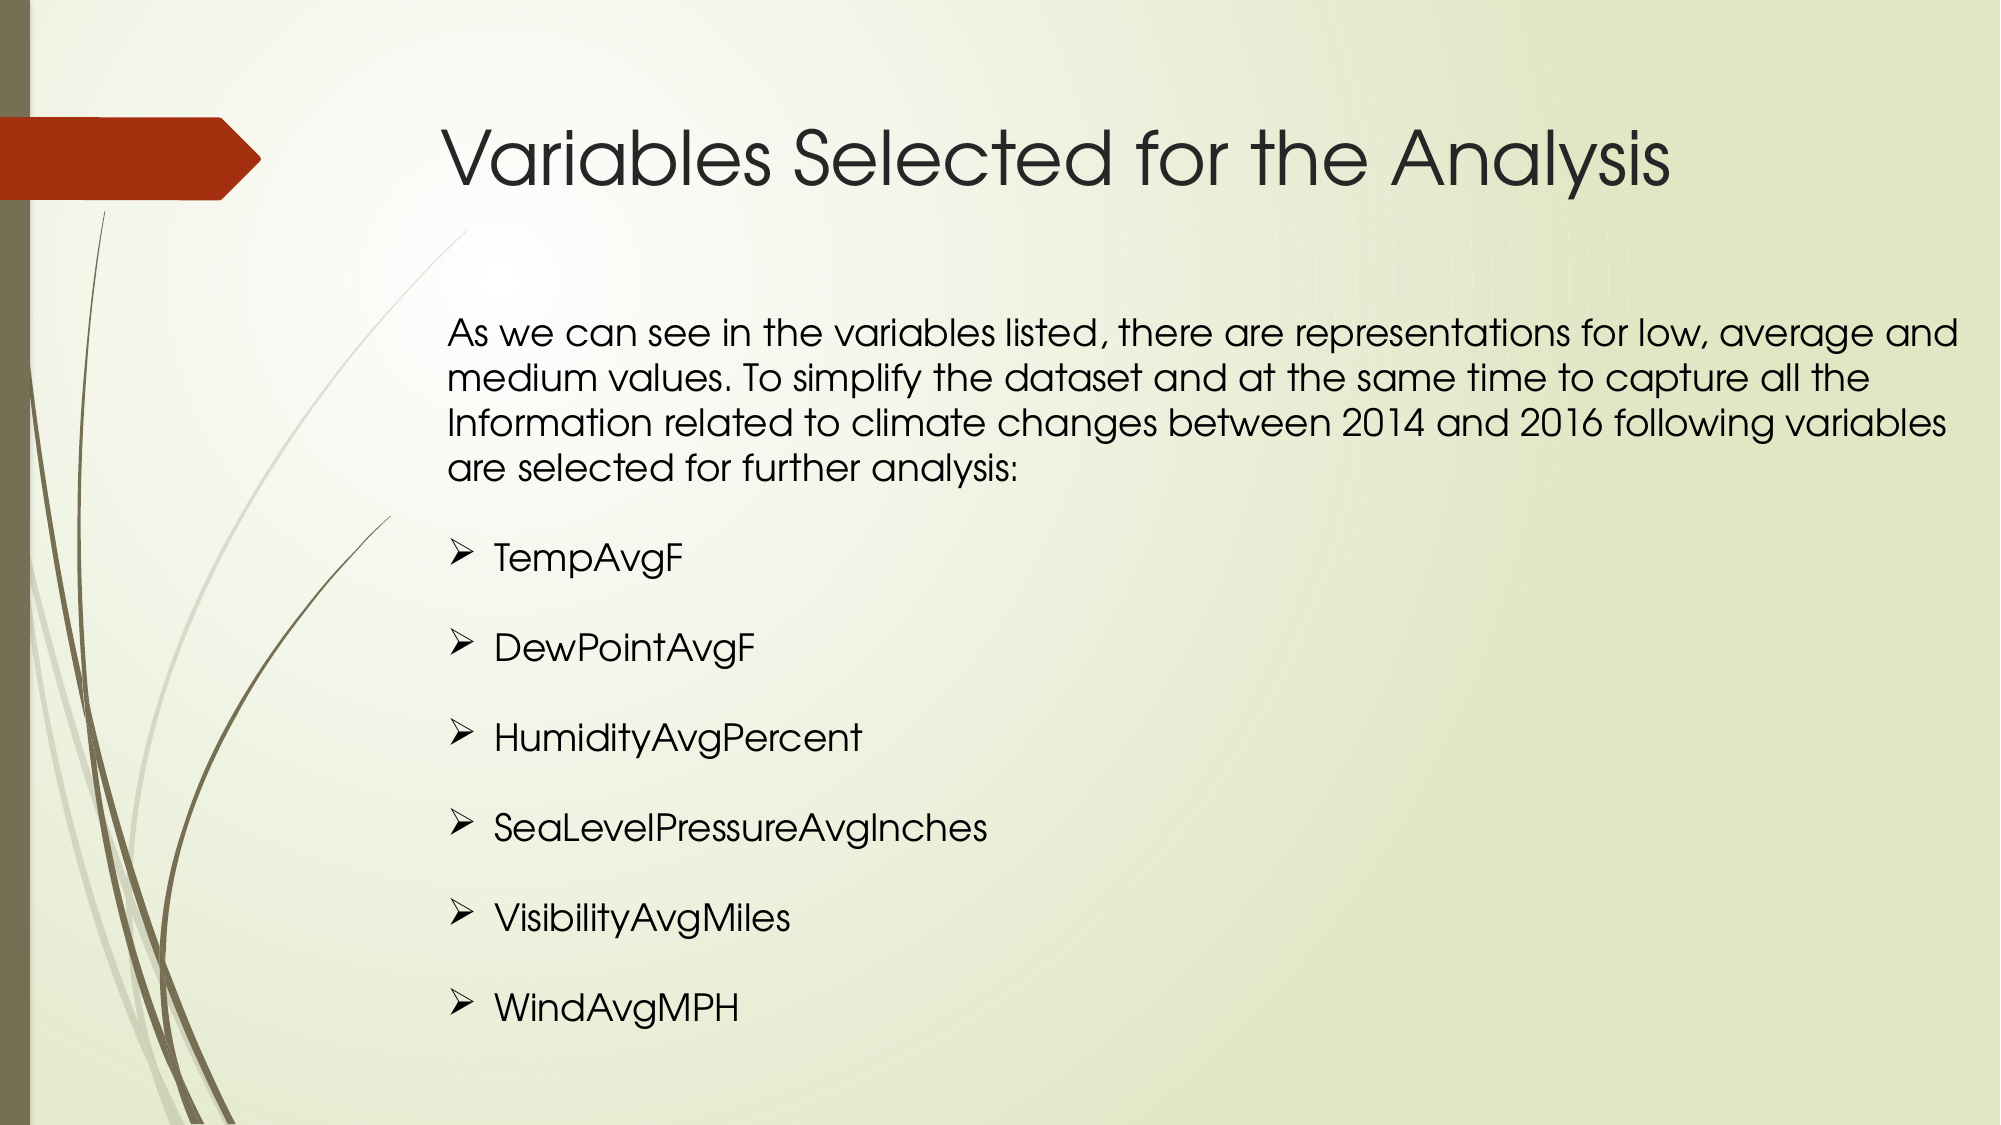

# Variables Selected for the Analysis
As we can see in the variables listed, there are representations for low, average and
medium values. To simplify the dataset and at the same time to capture all the
Information related to climate changes between 2014 and 2016 following variables
are selected for further analysis:

TempAvgF

DewPointAvgF

HumidityAvgPercent

SeaLevelPressureAvgInches

VisibilityAvgMiles

WindAvgMPH